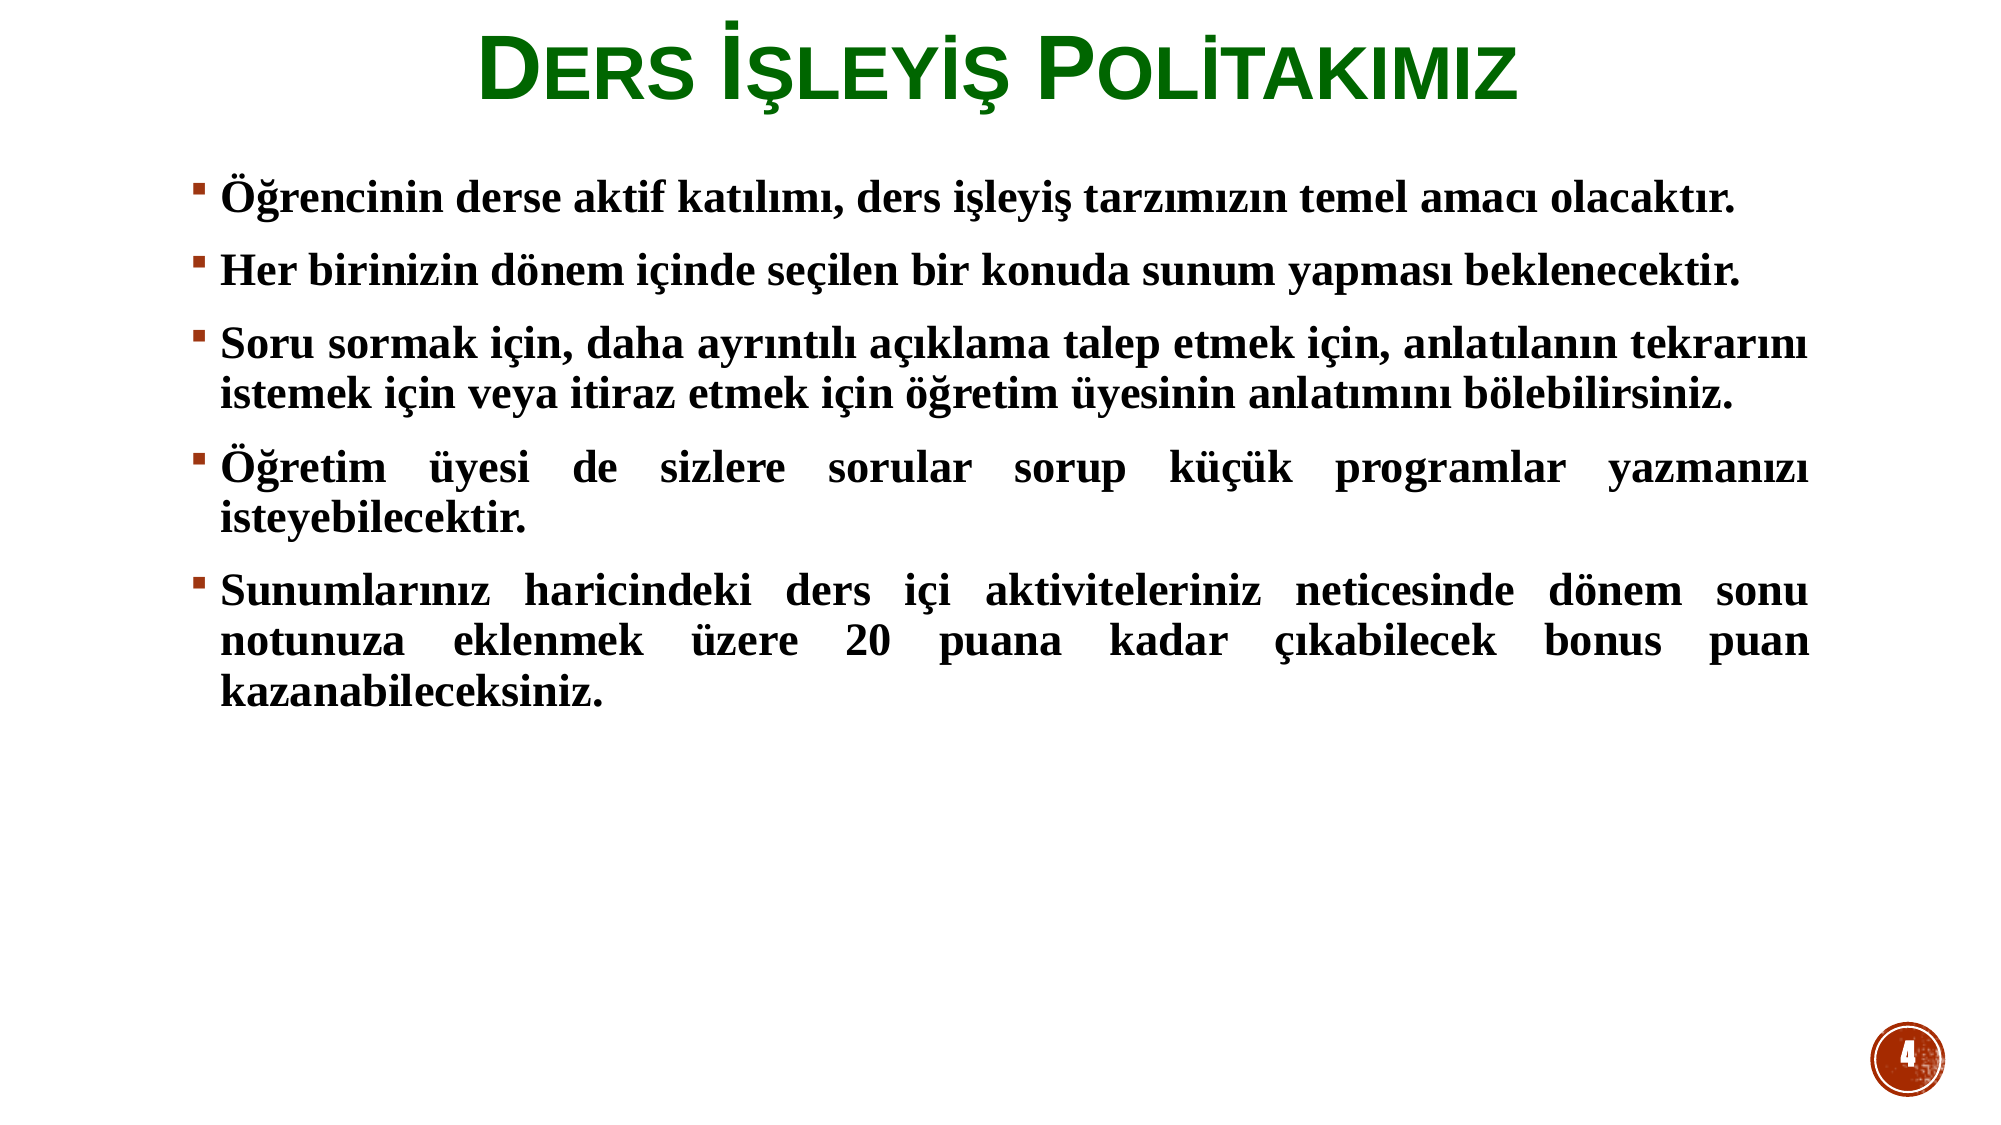

Ders işleyiş POLitakımız
Öğrencinin derse aktif katılımı, ders işleyiş tarzımızın temel amacı olacaktır.
Her birinizin dönem içinde seçilen bir konuda sunum yapması beklenecektir.
Soru sormak için, daha ayrıntılı açıklama talep etmek için, anlatılanın tekrarını istemek için veya itiraz etmek için öğretim üyesinin anlatımını bölebilirsiniz.
Öğretim üyesi de sizlere sorular sorup küçük programlar yazmanızı isteyebilecektir.
Sunumlarınız haricindeki ders içi aktiviteleriniz neticesinde dönem sonu notunuza eklenmek üzere 20 puana kadar çıkabilecek bonus puan kazanabileceksiniz.
4